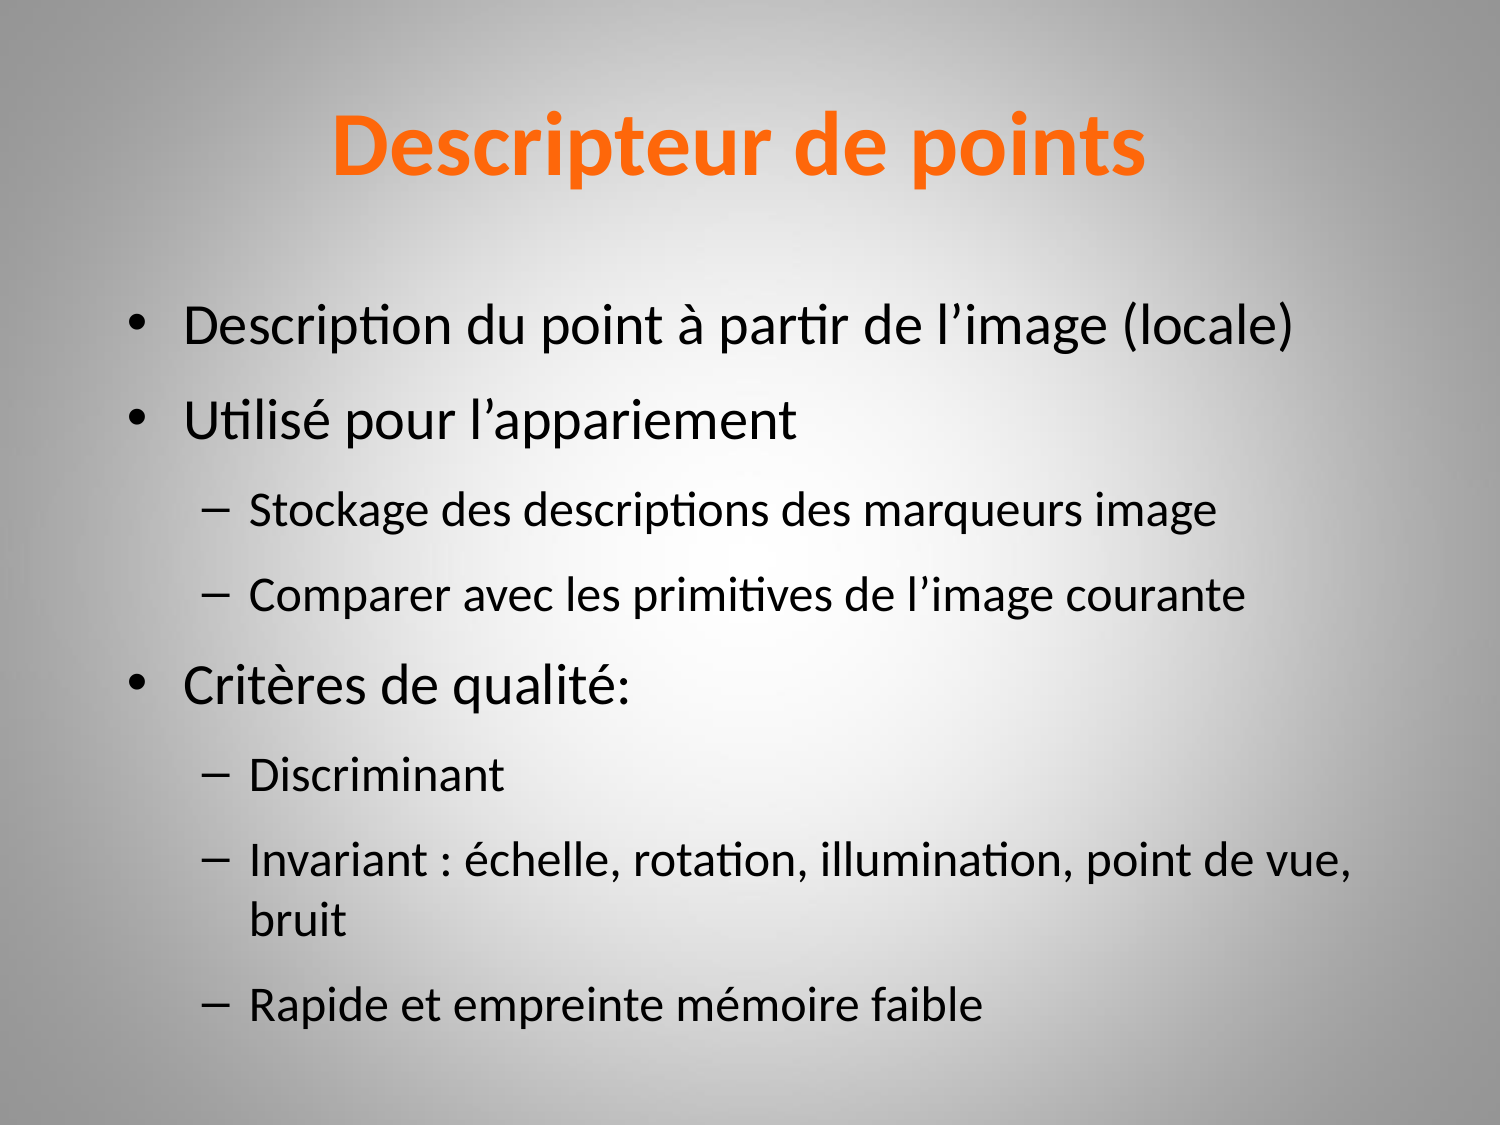

# Descripteur de points
Description du point à partir de l’image (locale)
Utilisé pour l’appariement
Stockage des descriptions des marqueurs image
Comparer avec les primitives de l’image courante
Critères de qualité:
Discriminant
Invariant : échelle, rotation, illumination, point de vue, bruit
Rapide et empreinte mémoire faible